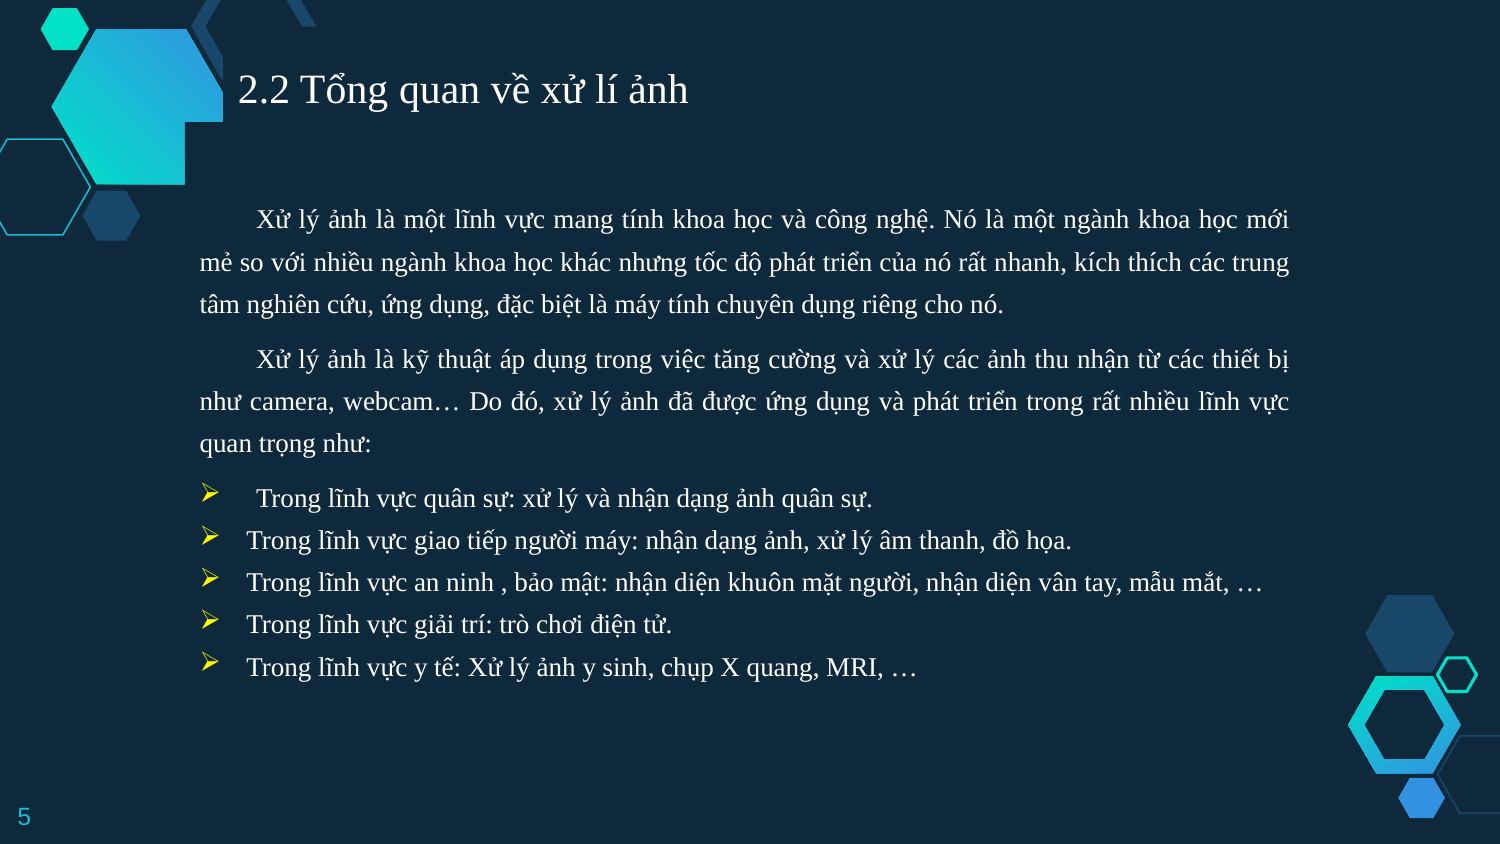

2.2 Tổng quan về xử lí ảnh
Xử lý ảnh là một lĩnh vực mang tính khoa học và công nghệ. Nó là một ngành khoa học mới mẻ so với nhiều ngành khoa học khác nhưng tốc độ phát triển của nó rất nhanh, kích thích các trung tâm nghiên cứu, ứng dụng, đặc biệt là máy tính chuyên dụng riêng cho nó.
Xử lý ảnh là kỹ thuật áp dụng trong việc tăng cường và xử lý các ảnh thu nhận từ các thiết bị như camera, webcam… Do đó, xử lý ảnh đã được ứng dụng và phát triển trong rất nhiều lĩnh vực quan trọng như:
Trong lĩnh vực quân sự: xử lý và nhận dạng ảnh quân sự.
Trong lĩnh vực giao tiếp người máy: nhận dạng ảnh, xử lý âm thanh, đồ họa.
Trong lĩnh vực an ninh , bảo mật: nhận diện khuôn mặt người, nhận diện vân tay, mẫu mắt, …
Trong lĩnh vực giải trí: trò chơi điện tử.
Trong lĩnh vực y tế: Xử lý ảnh y sinh, chụp X quang, MRI, …

5